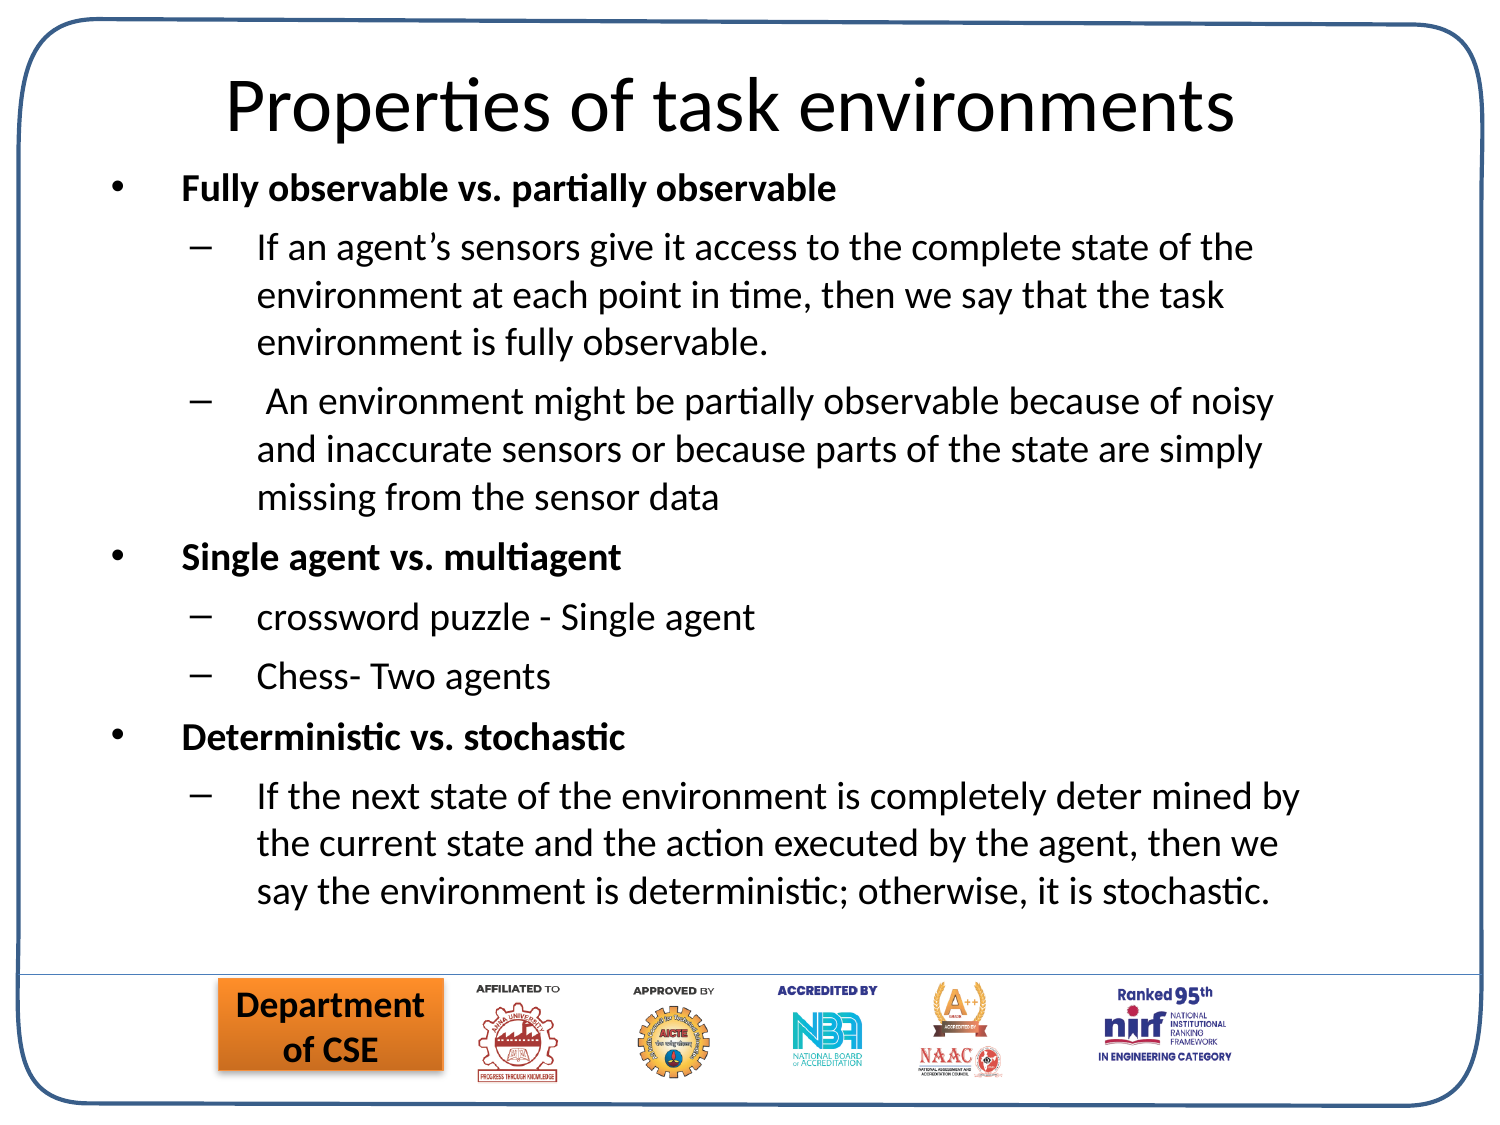

# Properties of task environments
Fully observable vs. partially observable
If an agent’s sensors give it access to the complete state of the environment at each point in time, then we say that the task environment is fully observable.
 An environment might be partially observable because of noisy and inaccurate sensors or because parts of the state are simply missing from the sensor data
Single agent vs. multiagent
crossword puzzle - Single agent
Chess- Two agents
Deterministic vs. stochastic
If the next state of the environment is completely deter mined by the current state and the action executed by the agent, then we say the environment is deterministic; otherwise, it is stochastic.